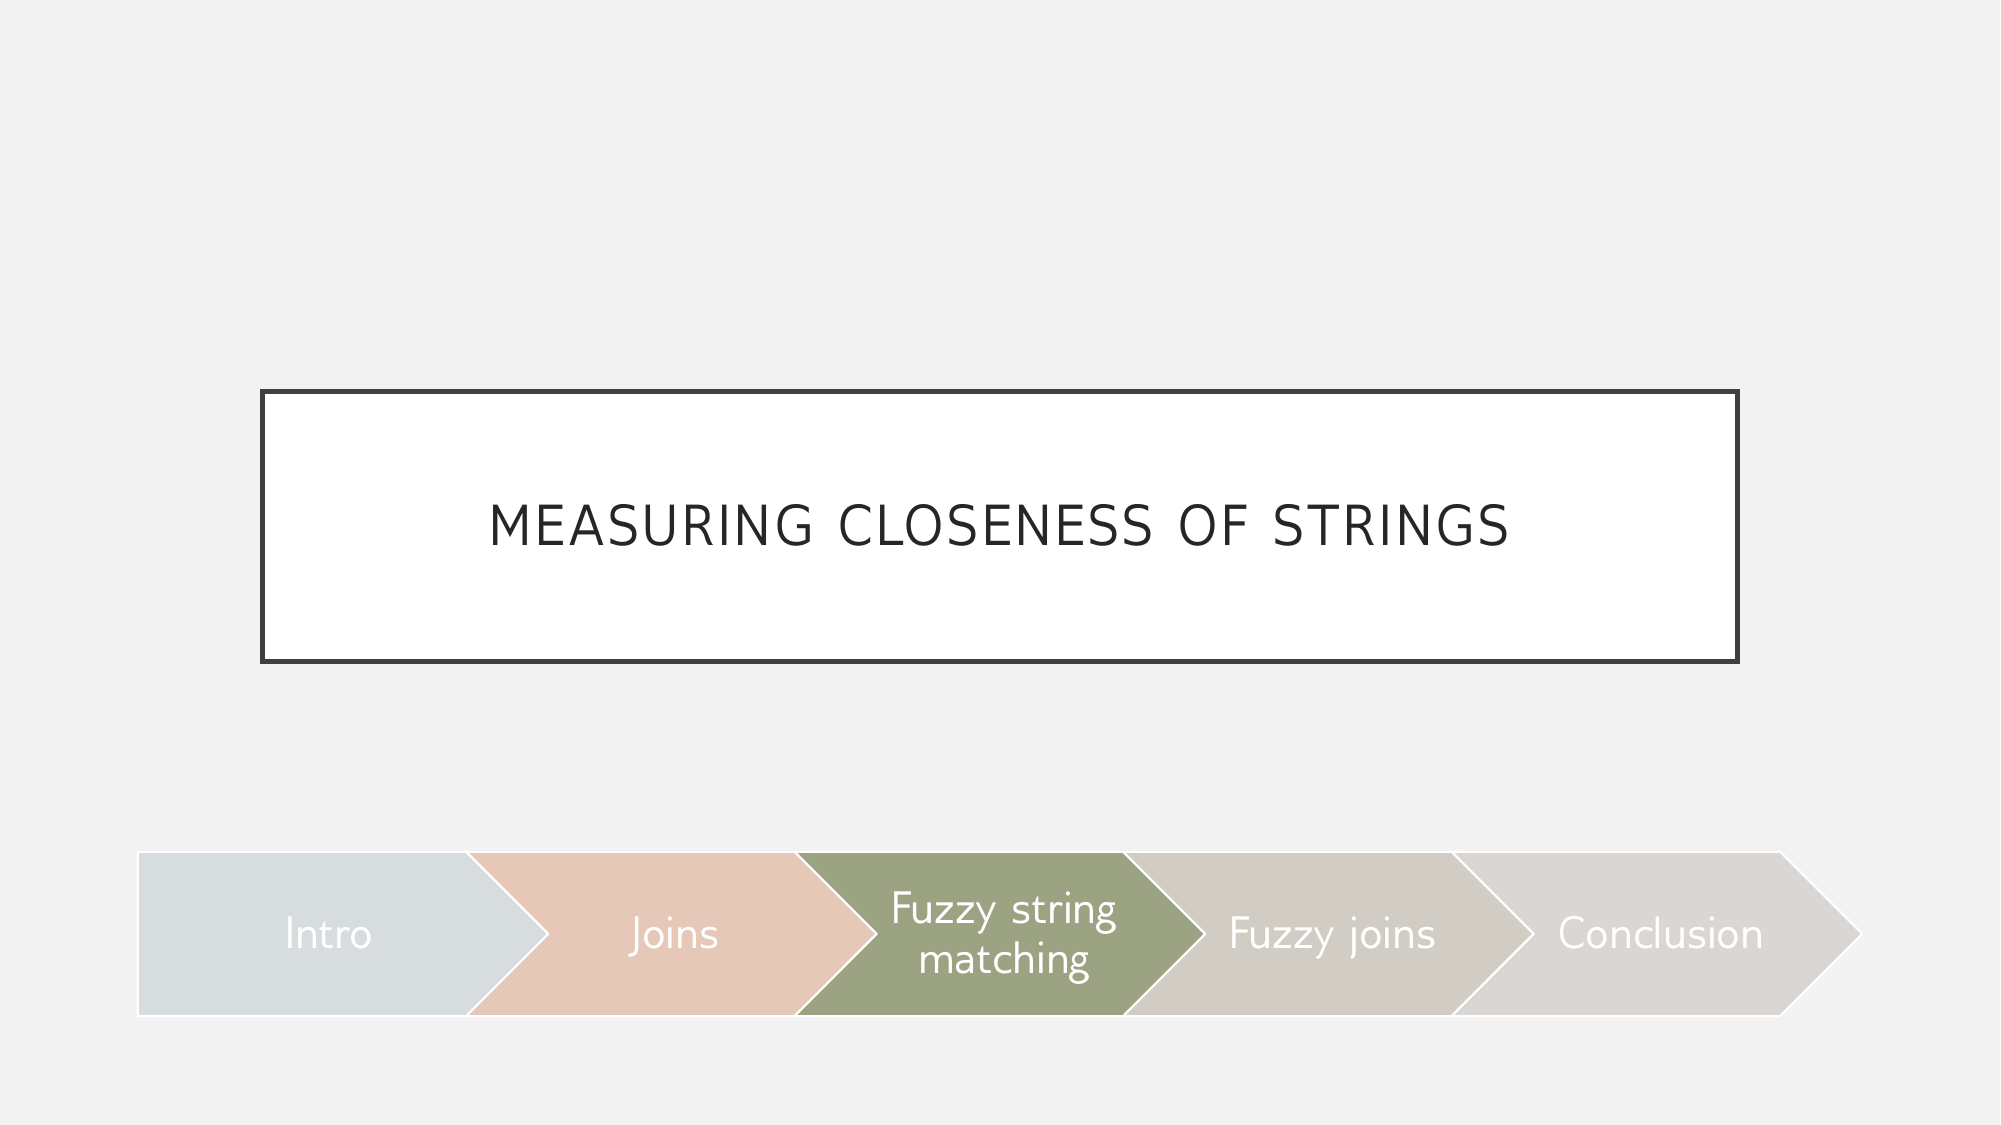

MEASURING CLOSENESS OF STRINGS
Intro
Joins
Fuzzy string matching
Fuzzy joins
Conclusion